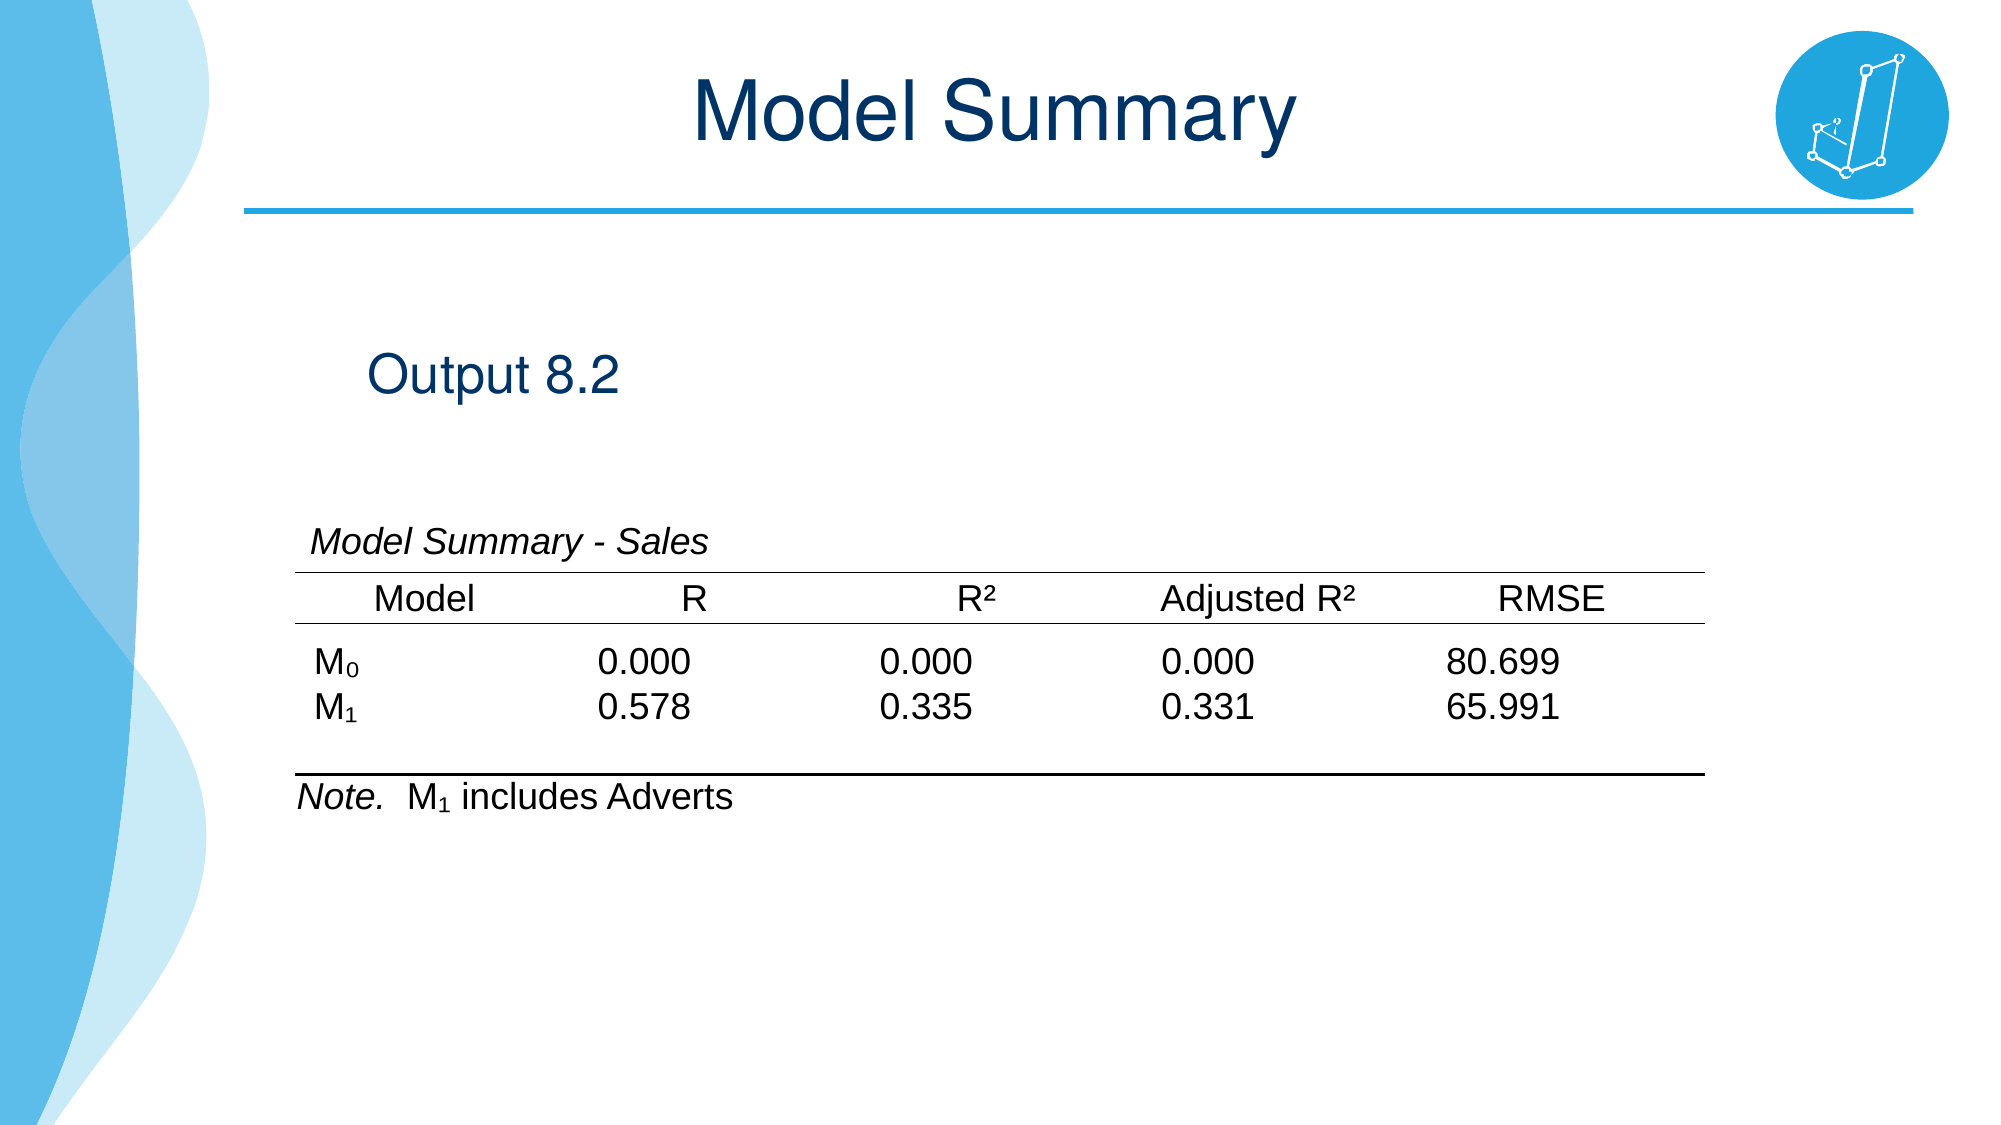

# Model Summary
Output 8.2
| Model Summary - Sales |  |  |  |  |  |  |  |  |  |
| --- | --- | --- | --- | --- | --- | --- | --- | --- | --- |
| Model |  | R |  | R² |  | Adjusted R² |  | RMSE |  |
| M₀ |  | 0.000 |  | 0.000 |  | 0.000 |  | 80.699 |  |
| M₁ |  | 0.578 |  | 0.335 |  | 0.331 |  | 65.991 |  |
|  |  |  |  |  |  |  |  |  |  |
| Note.  M₁ includes Adverts |  |  |  |  |  |  |  |  |  |